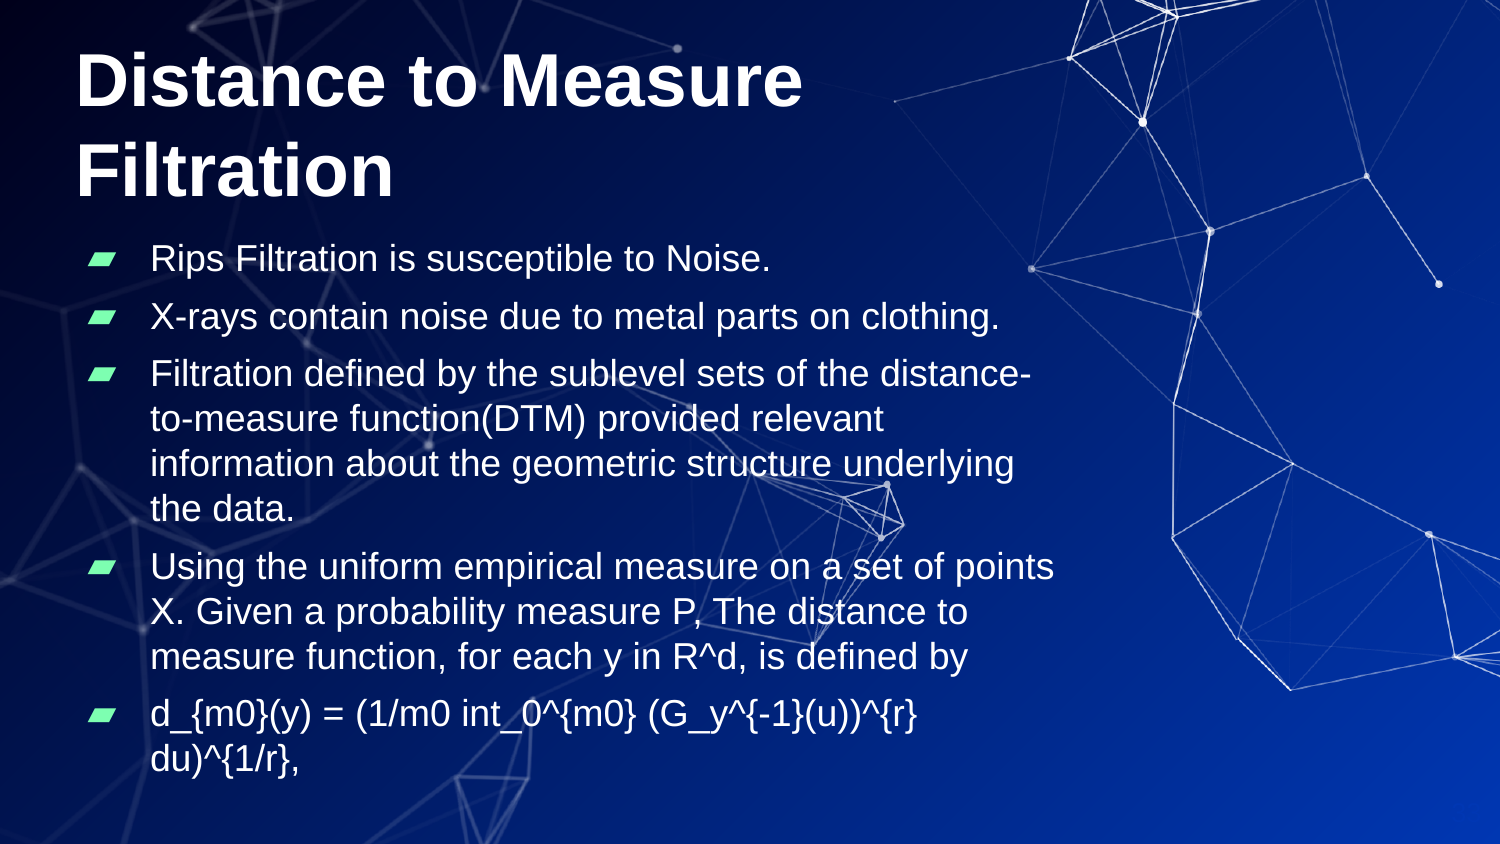

# Distance to Measure Filtration
Rips Filtration is susceptible to Noise.
X-rays contain noise due to metal parts on clothing.
Filtration defined by the sublevel sets of the distance-to-measure function(DTM) provided relevant information about the geometric structure underlying the data.
Using the uniform empirical measure on a set of points X. Given a probability measure P, The distance to measure function, for each y in R^d, is defined by
d_{m0}(y) = (1/m0 int_0^{m0} (G_y^{-1}(u))^{r} du)^{1/r},

33